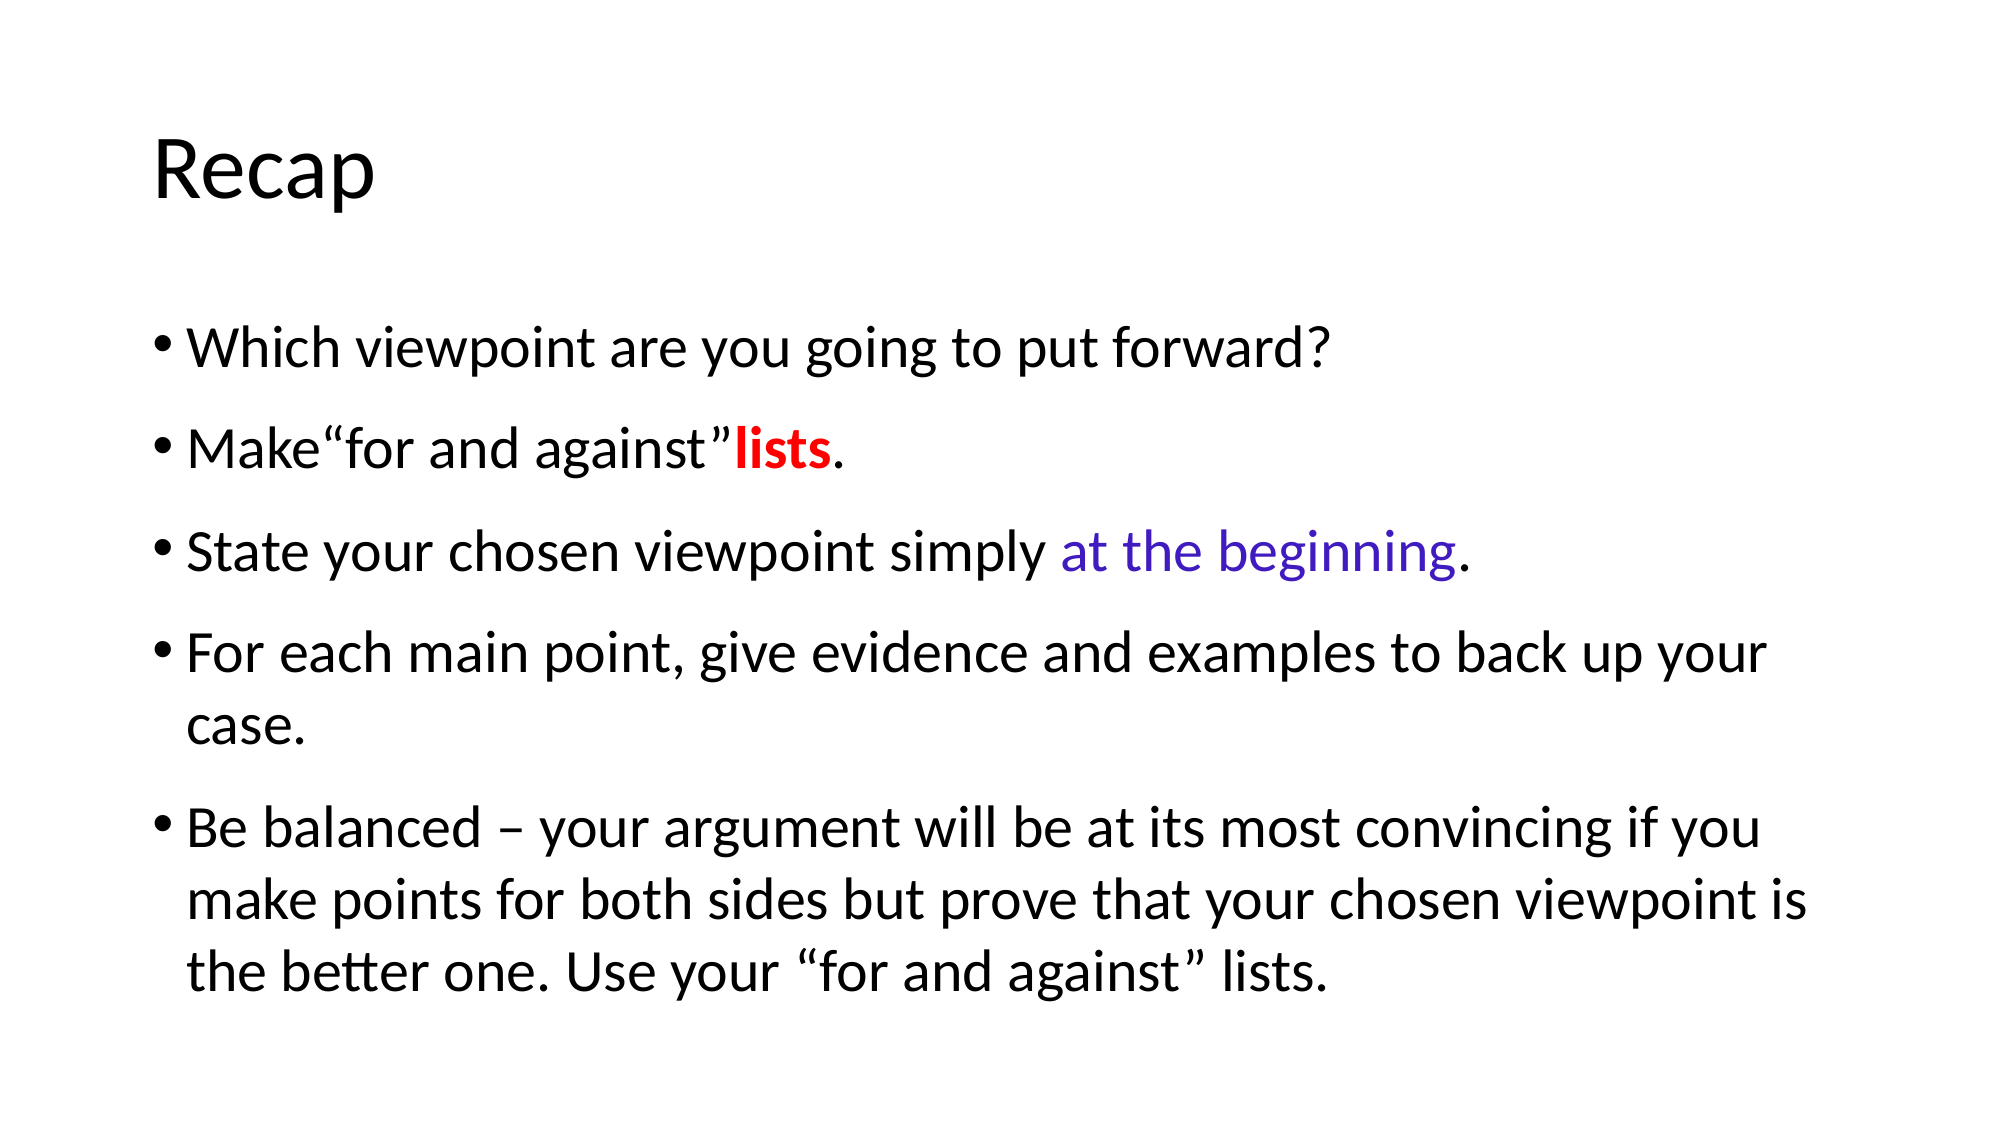

# Recap
Which viewpoint are you going to put forward?
Make“for and against”lists.
State your chosen viewpoint simply at the beginning.
For each main point, give evidence and examples to back up your case.
Be balanced – your argument will be at its most convincing if you make points for both sides but prove that your chosen viewpoint is the better one. Use your “for and against” lists.